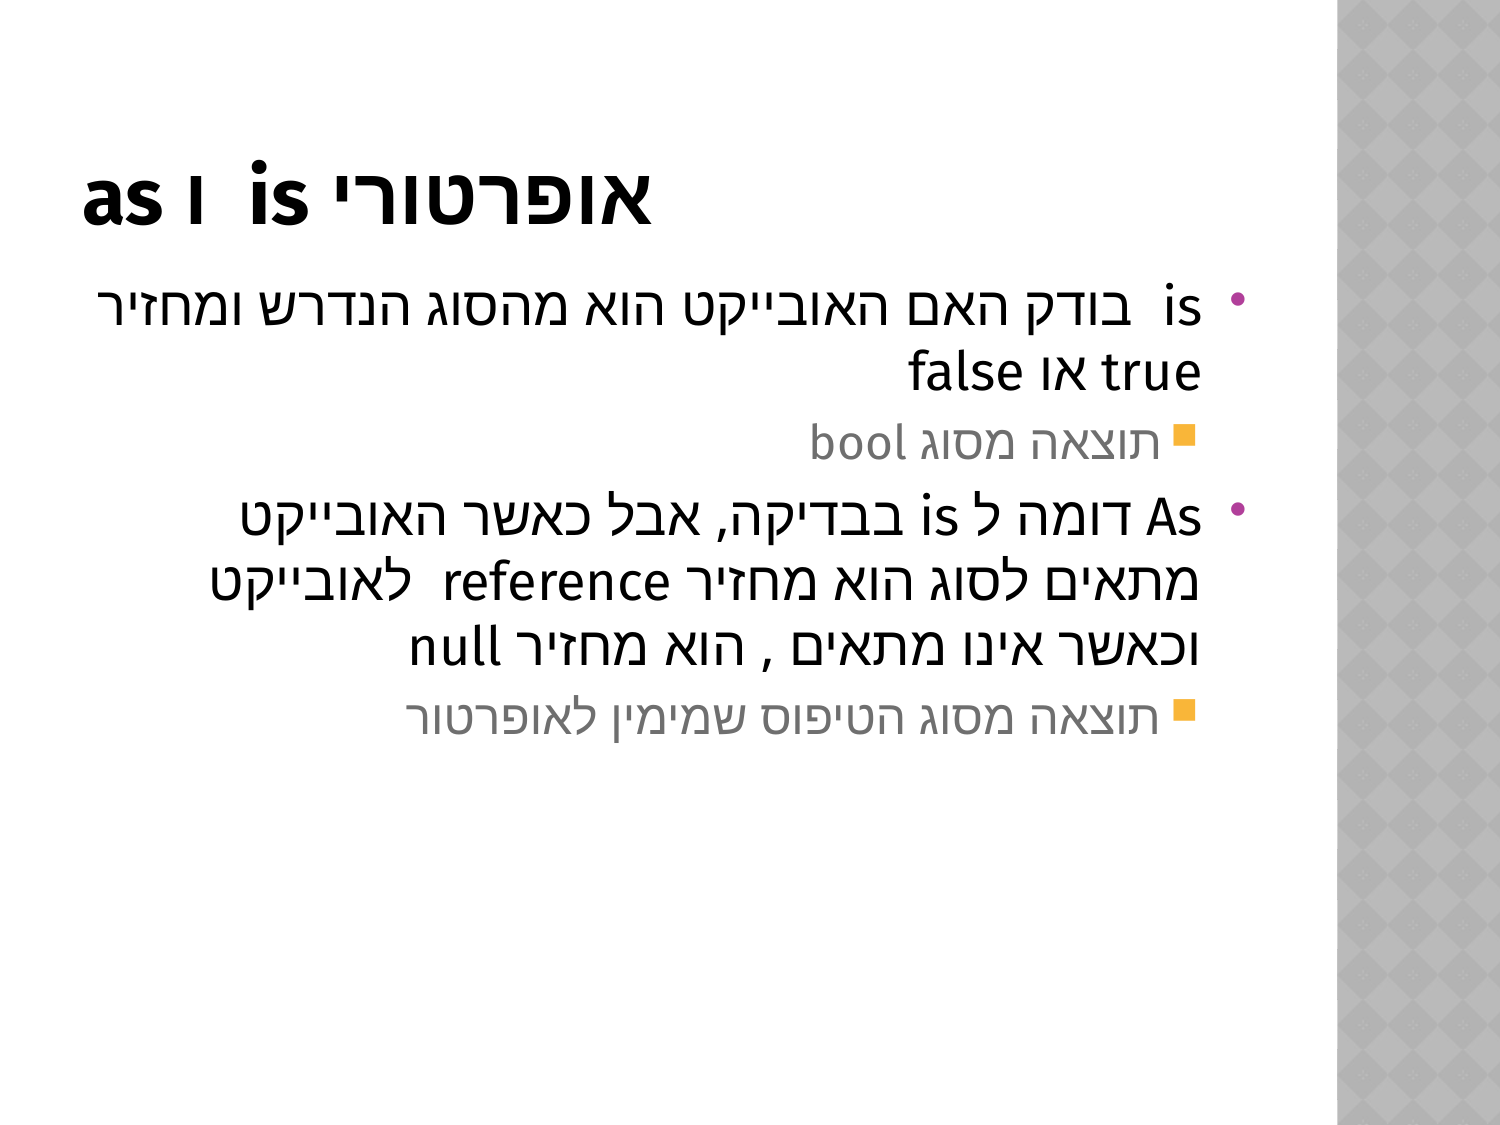

# אופרטורי is  ו as
is  בודק האם האובייקט הוא מהסוג הנדרש ומחזיר true או false
תוצאה מסוג bool
As דומה ל is בבדיקה, אבל כאשר האובייקט מתאים לסוג הוא מחזיר reference  לאובייקט  וכאשר אינו מתאים , הוא מחזיר null
תוצאה מסוג הטיפוס שמימין לאופרטור